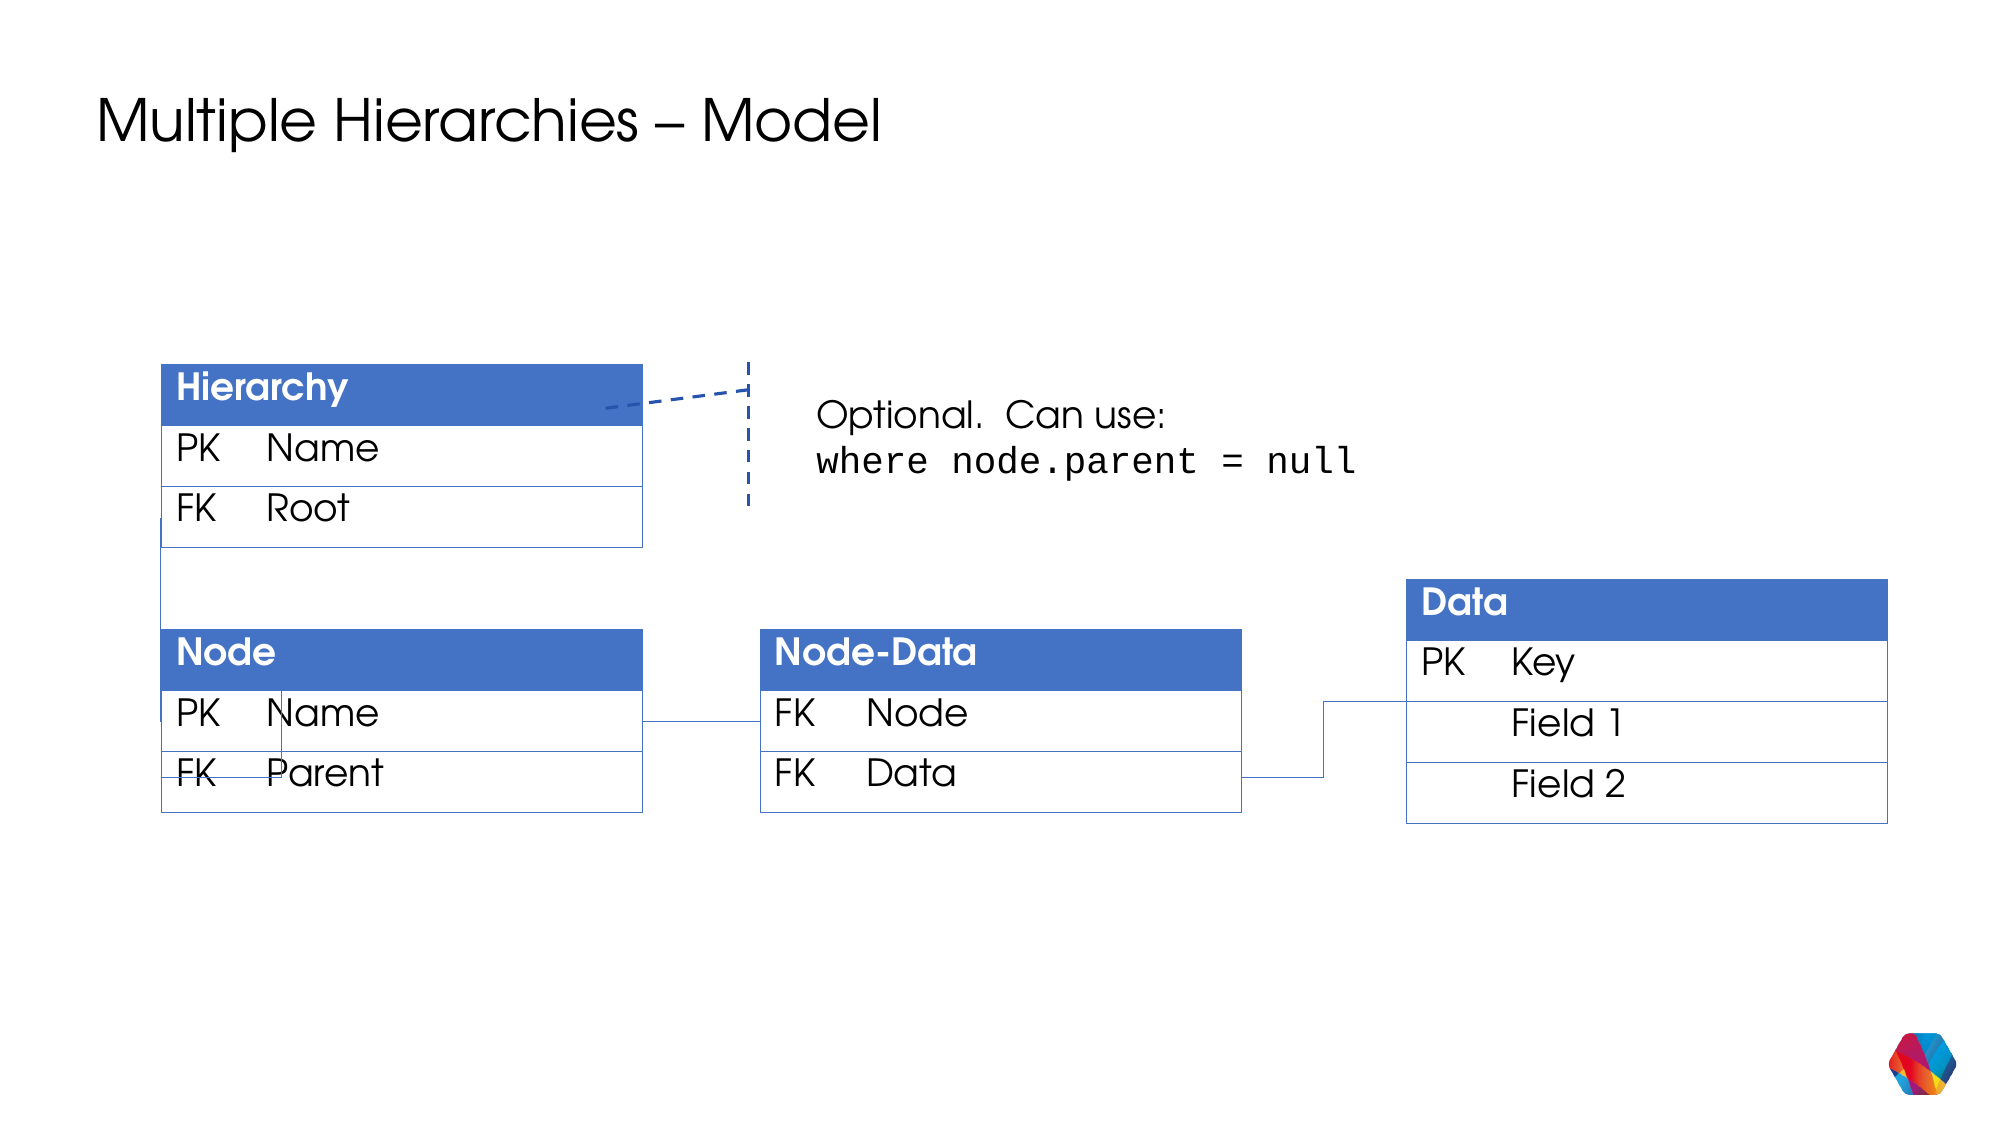

Multiple Hierarchies – Model
Optional.  Can use:
where node.parent = null
| Hierarchy |  |
| --- | --- |
| PK | Name |
| FK | Root |
| Data |  |
| --- | --- |
| PK | Key |
|  | Field 1 |
|  | Field 2 |
| Node |  |
| --- | --- |
| PK | Name |
| FK | Parent |
| Node-Data |  |
| --- | --- |
| FK | Node |
| FK | Data |